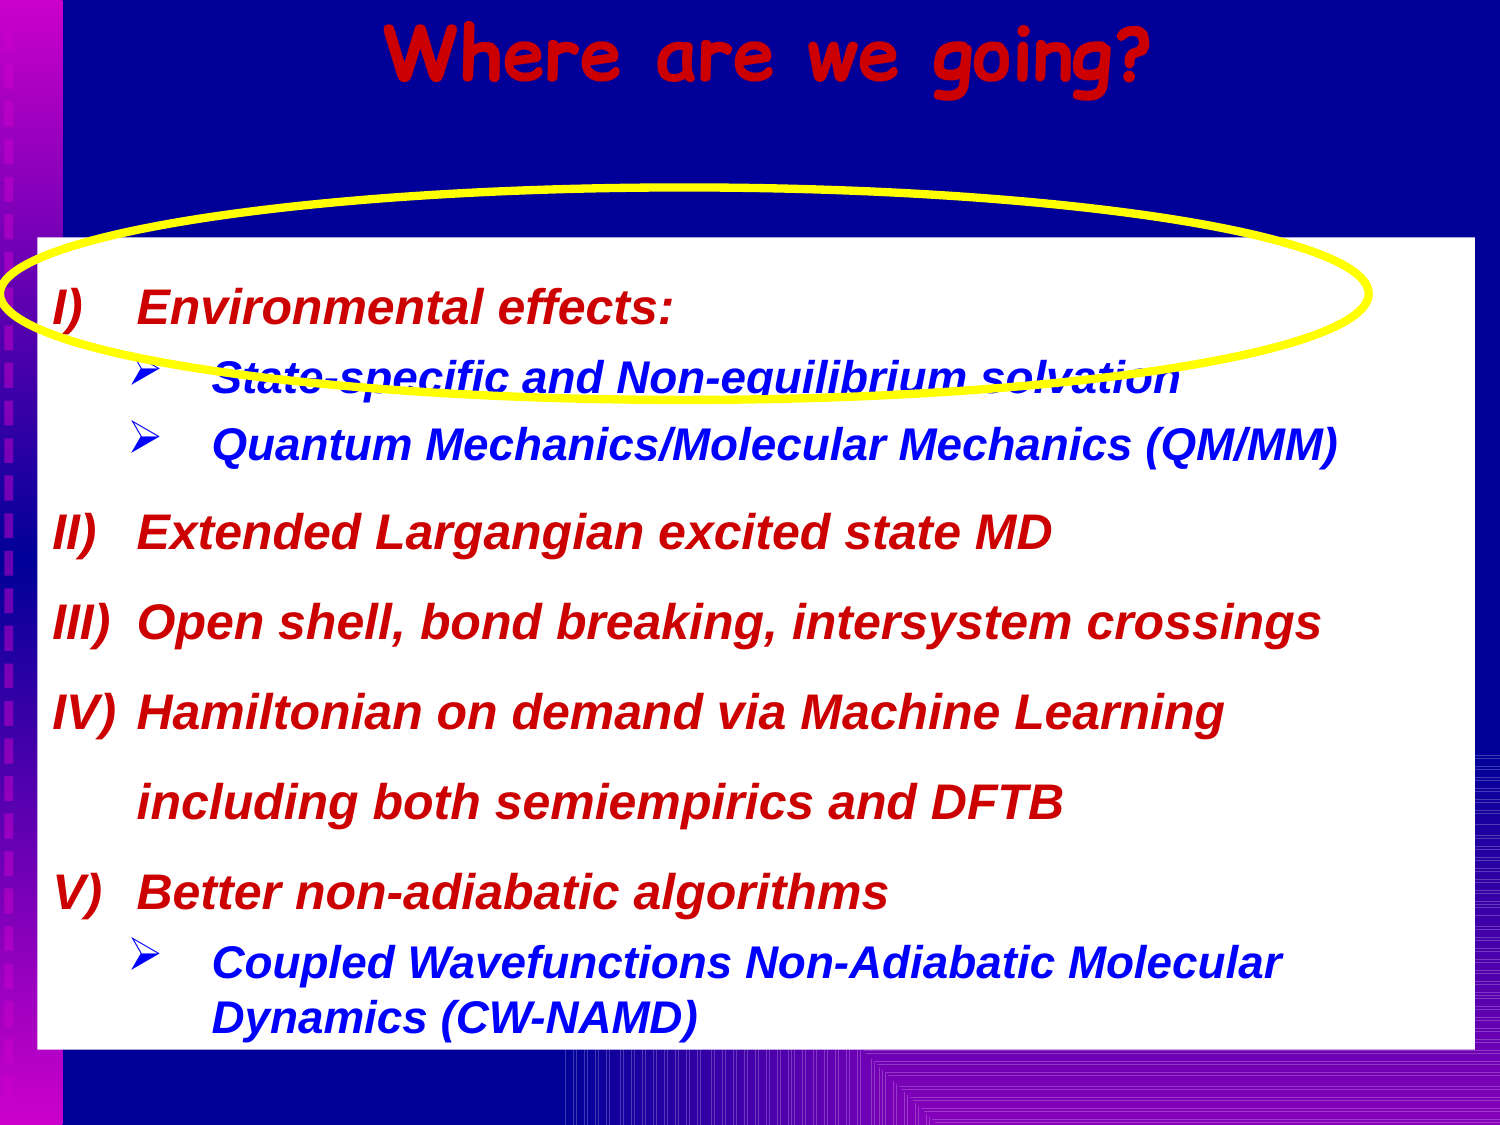

# Where are we going?

Environmental effects:
State-specific and Non-equilibrium solvation
Quantum Mechanics/Molecular Mechanics (QM/MM)
Extended Largangian excited state MD
Open shell, bond breaking, intersystem crossings
Hamiltonian on demand via Machine Learning including both semiempirics and DFTB
Better non-adiabatic algorithms
Coupled Wavefunctions Non-Adiabatic Molecular Dynamics (CW-NAMD)